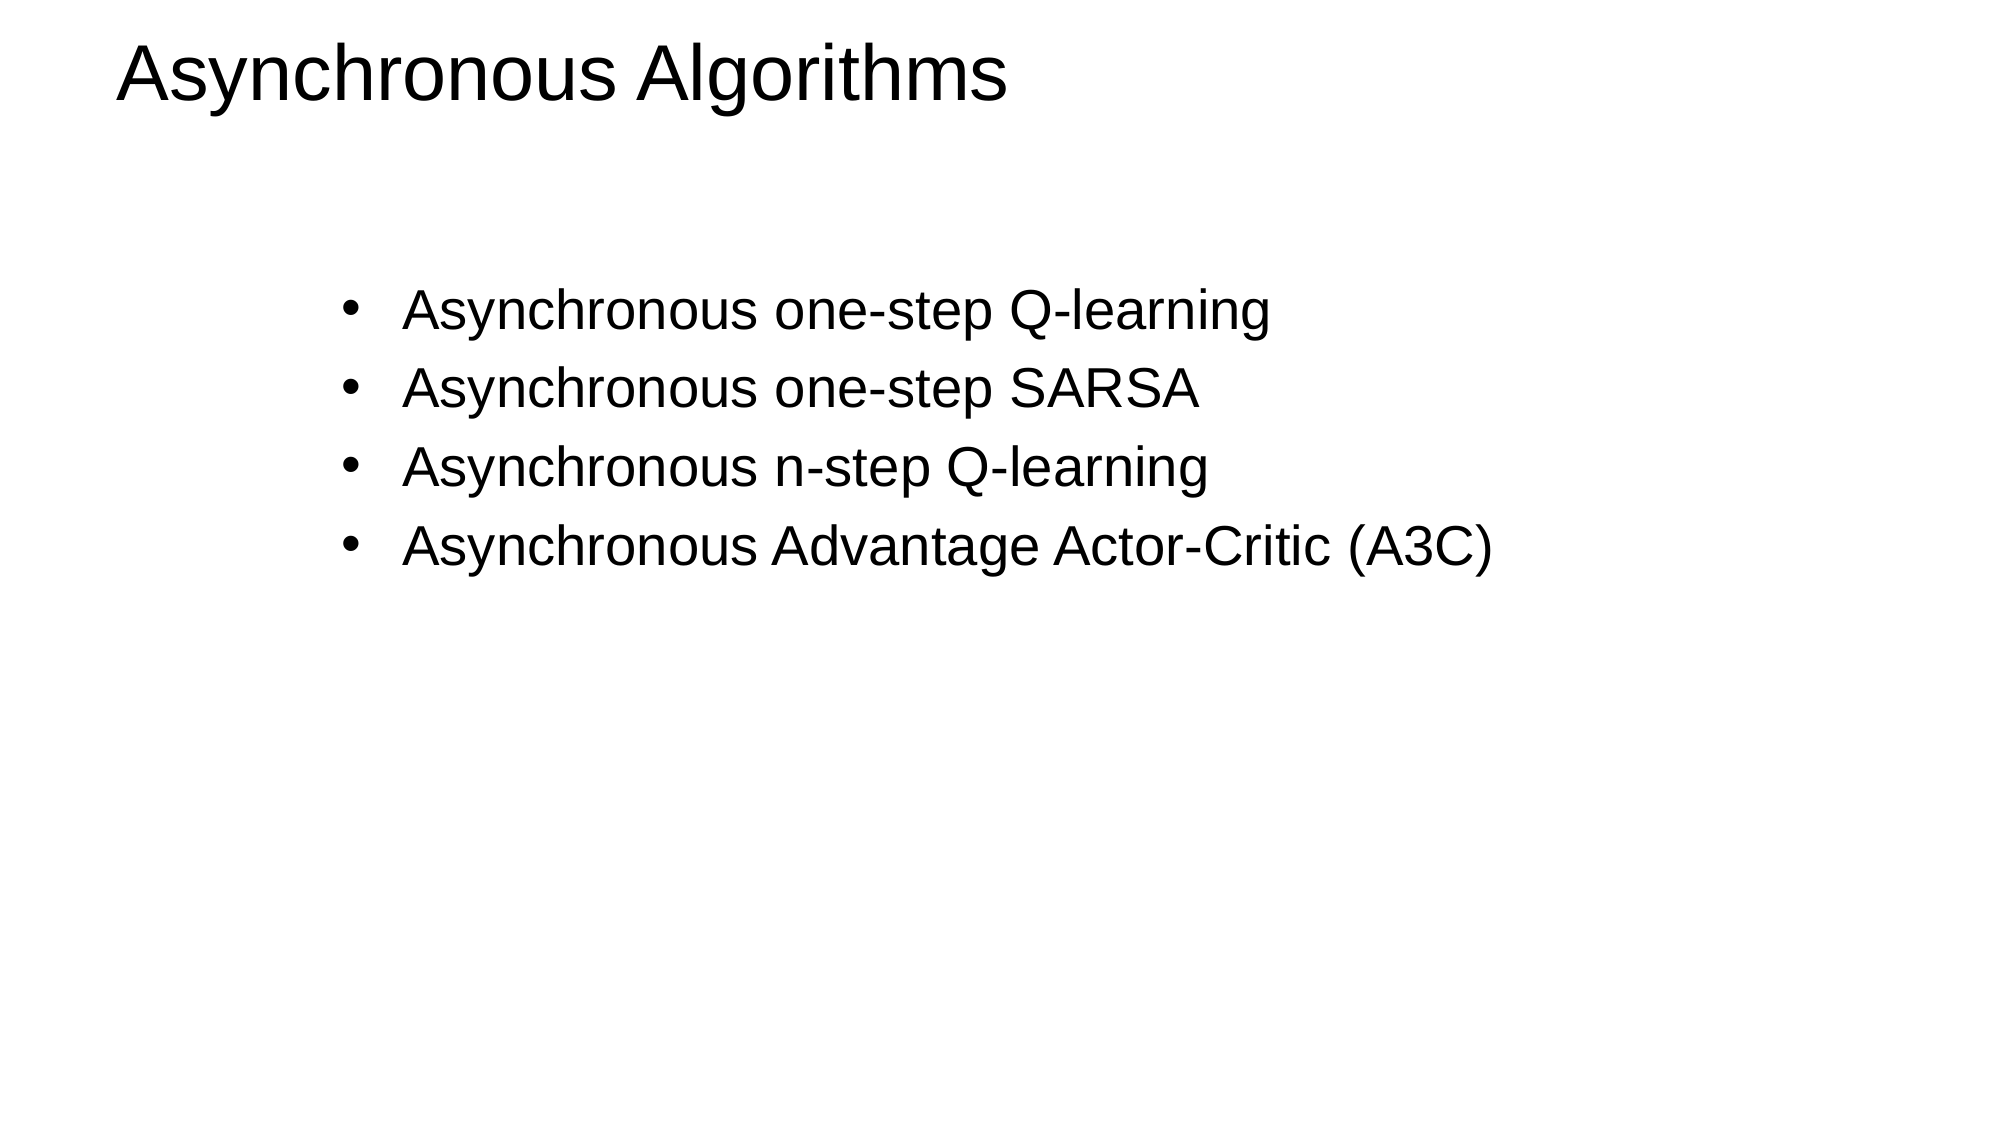

# Asynchronous Algorithms
Asynchronous one-step Q-learning
Asynchronous one-step SARSA
Asynchronous n-step Q-learning
Asynchronous Advantage Actor-Critic (A3C)